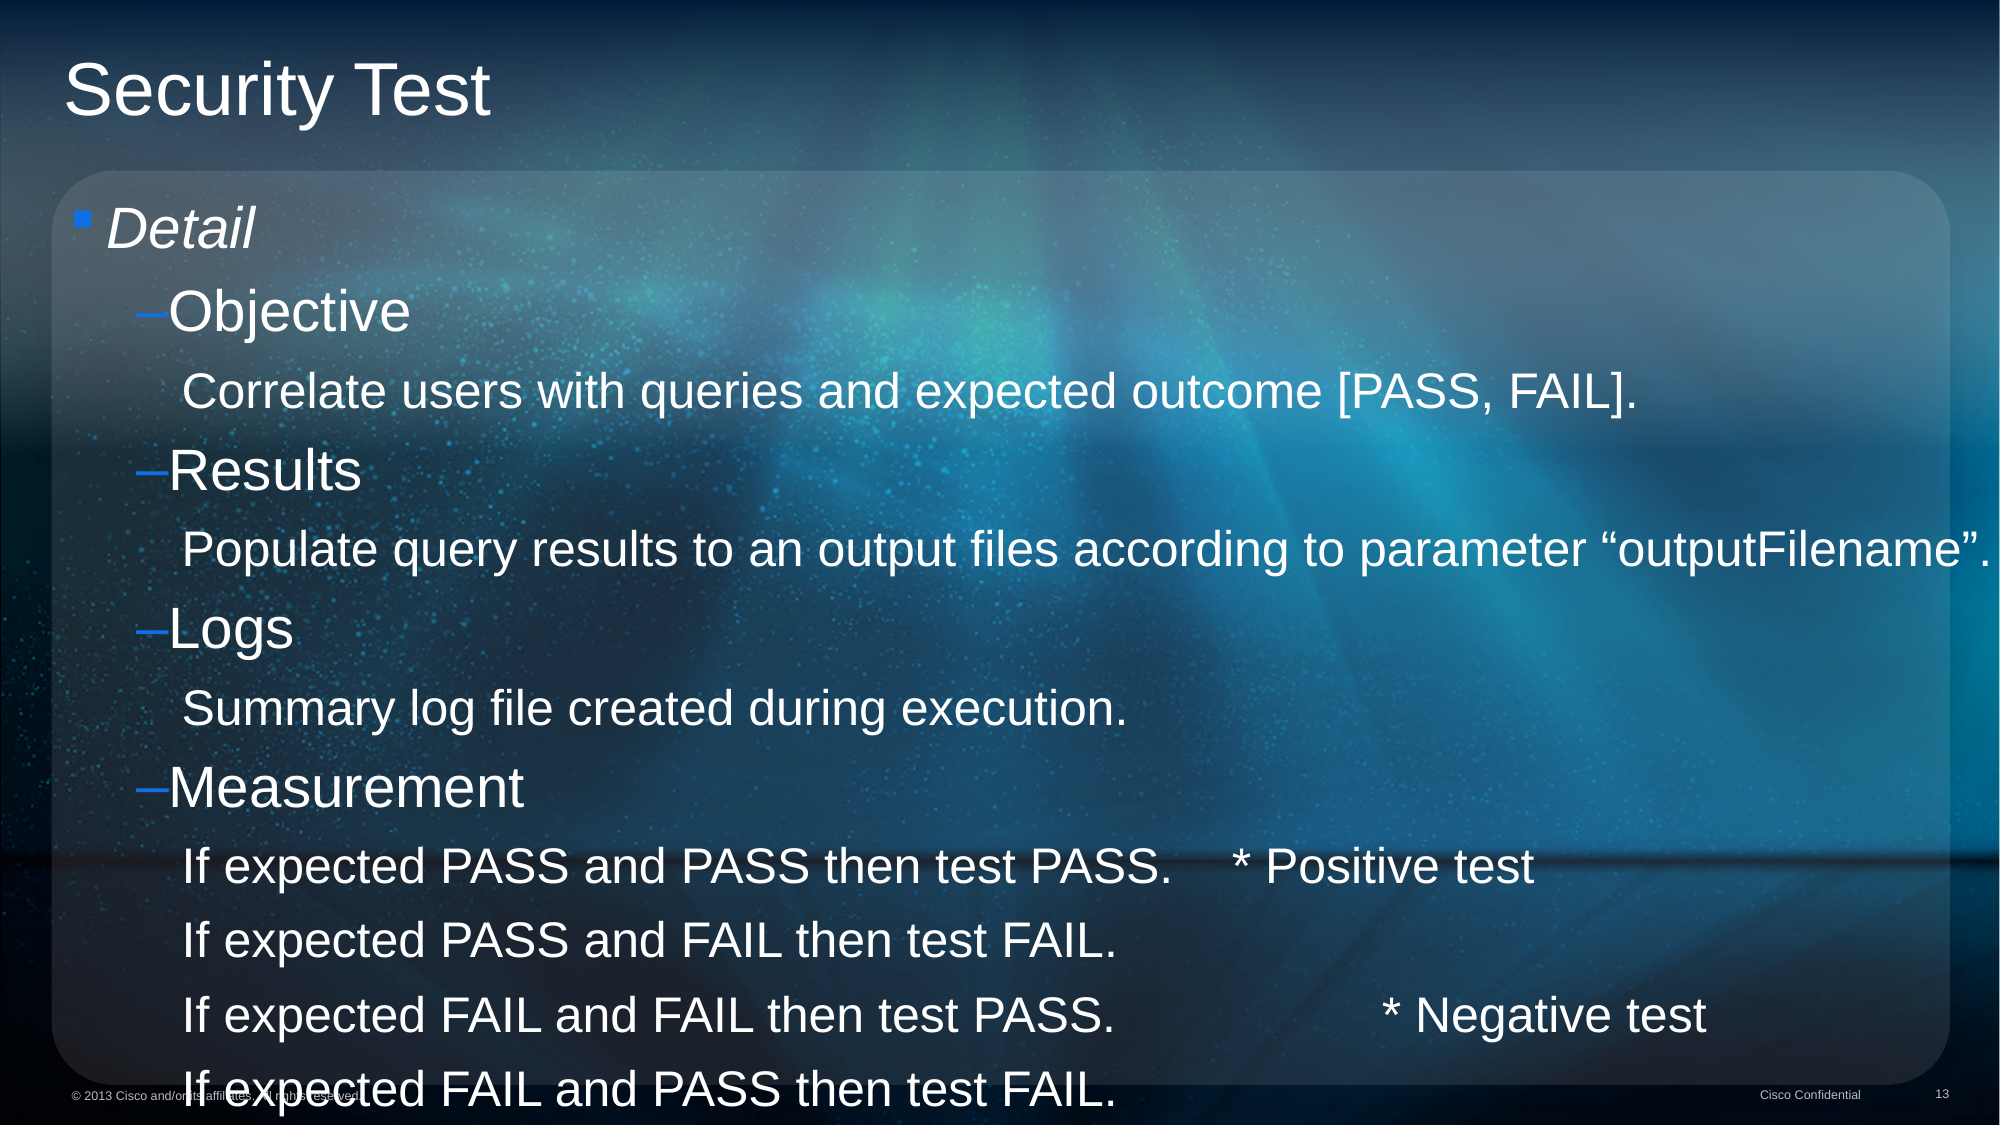

Security Test

Detail
Objective
Correlate users with queries and expected outcome [PASS, FAIL].
Results
Populate query results to an output files according to parameter “outputFilename”.
Logs
Summary log file created during execution.
Measurement
If expected PASS and PASS then test PASS.	* Positive test
If expected PASS and FAIL then test FAIL.
If expected FAIL and FAIL then test PASS.		* Negative test
If expected FAIL and PASS then test FAIL.